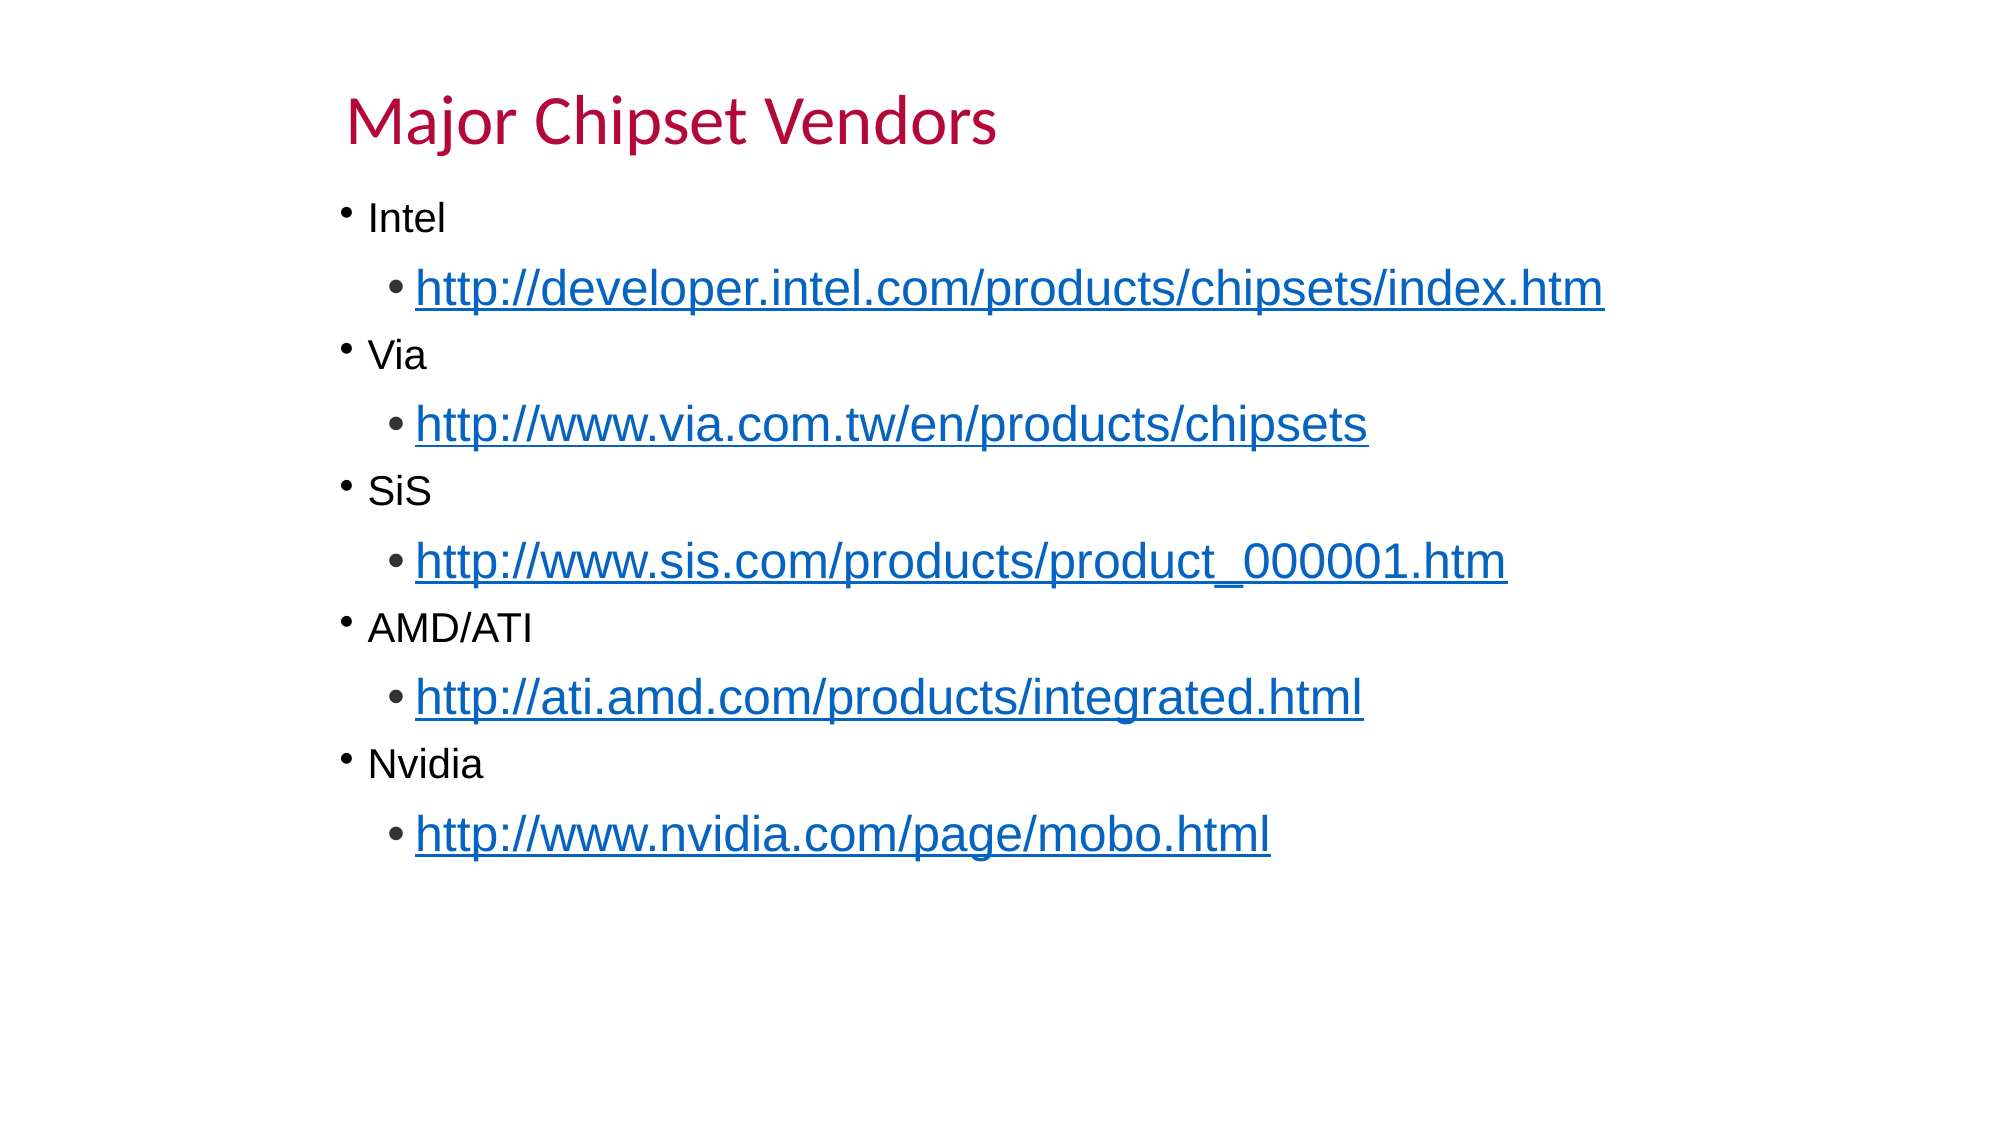

Major Chipset Vendors
Intel
http://developer.intel.com/products/chipsets/index.htm
Via
http://www.via.com.tw/en/products/chipsets
SiS
http://www.sis.com/products/product_000001.htm
AMD/ATI
http://ati.amd.com/products/integrated.html
Nvidia
http://www.nvidia.com/page/mobo.html